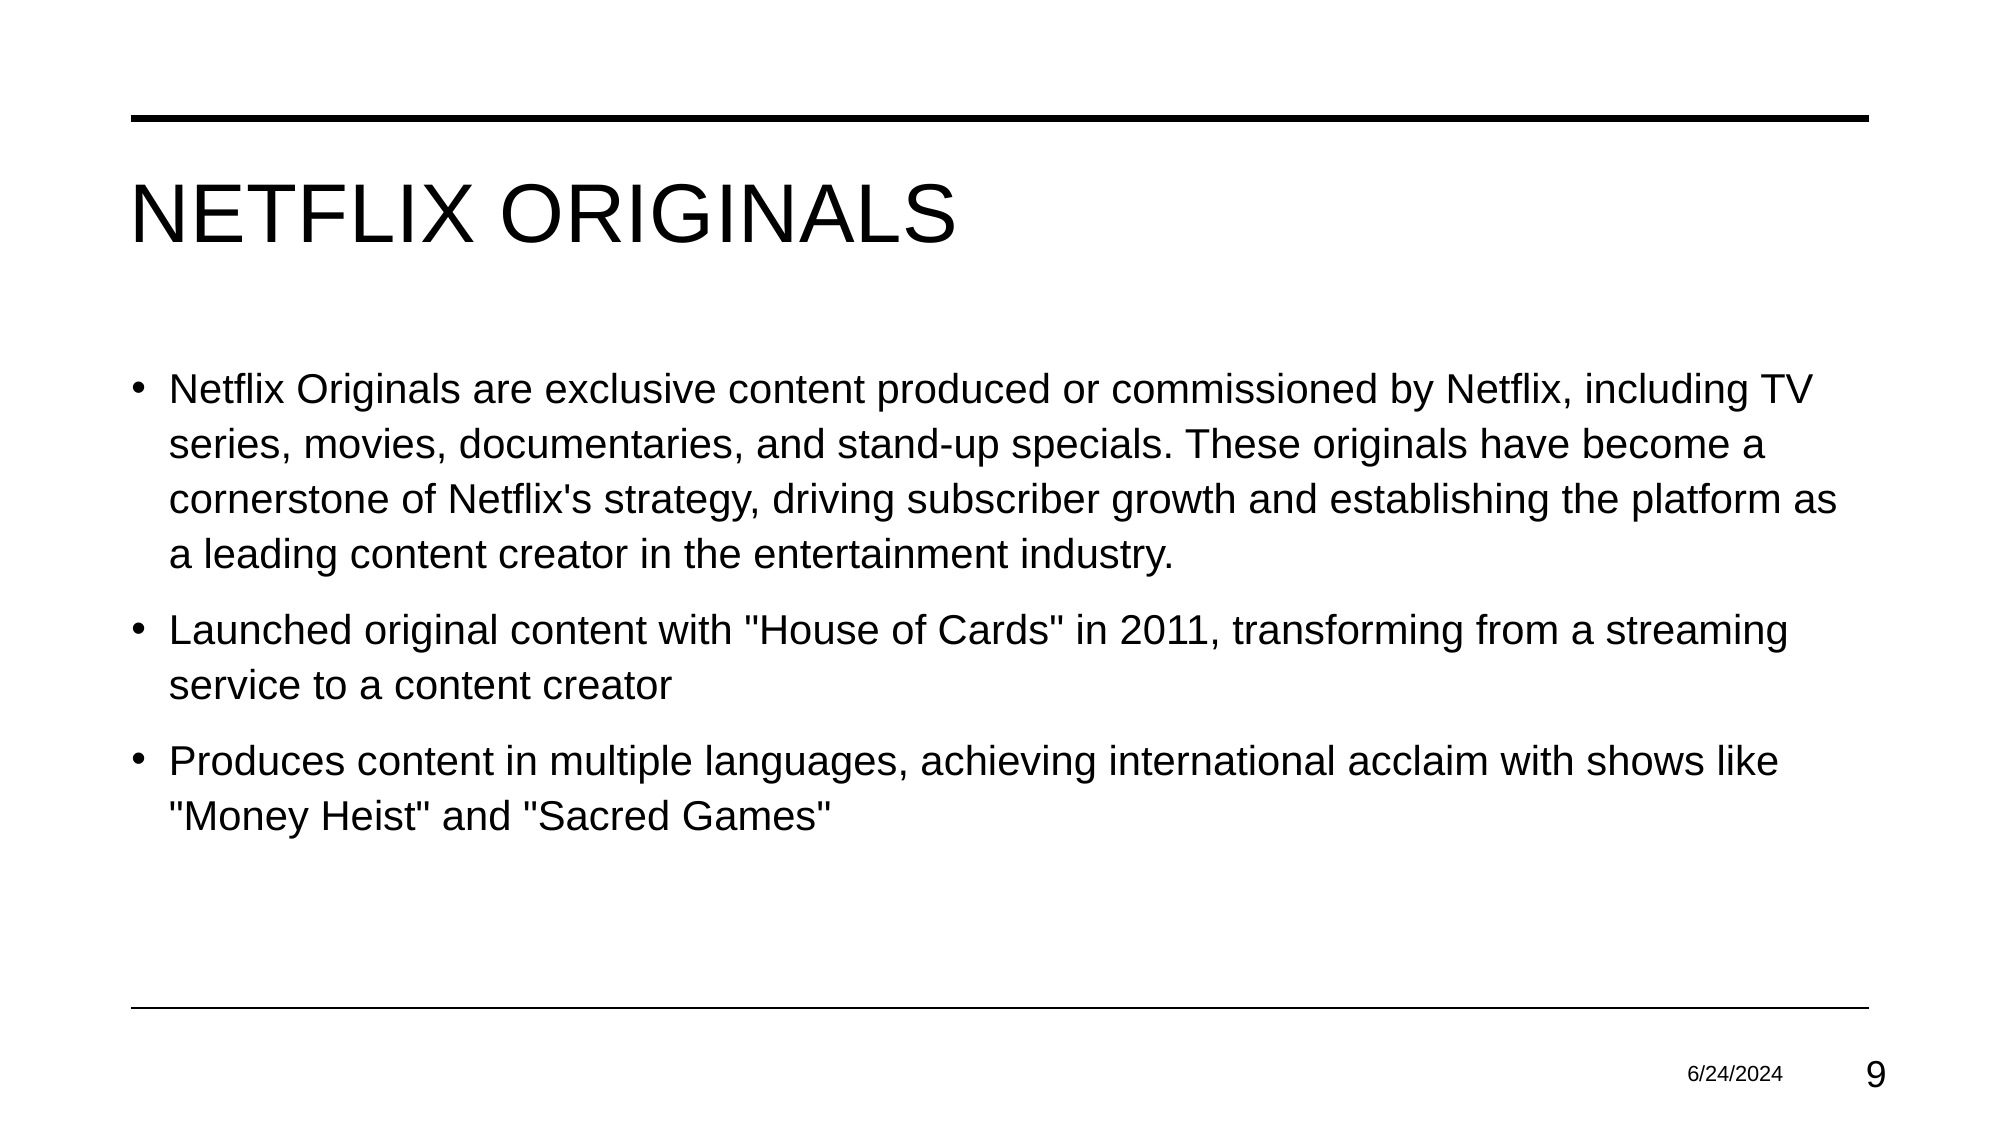

# Netflix originals
Netflix Originals are exclusive content produced or commissioned by Netflix, including TV series, movies, documentaries, and stand-up specials. These originals have become a cornerstone of Netflix's strategy, driving subscriber growth and establishing the platform as a leading content creator in the entertainment industry.
Launched original content with "House of Cards" in 2011, transforming from a streaming service to a content creator
Produces content in multiple languages, achieving international acclaim with shows like "Money Heist" and "Sacred Games"

6/24/2024
9